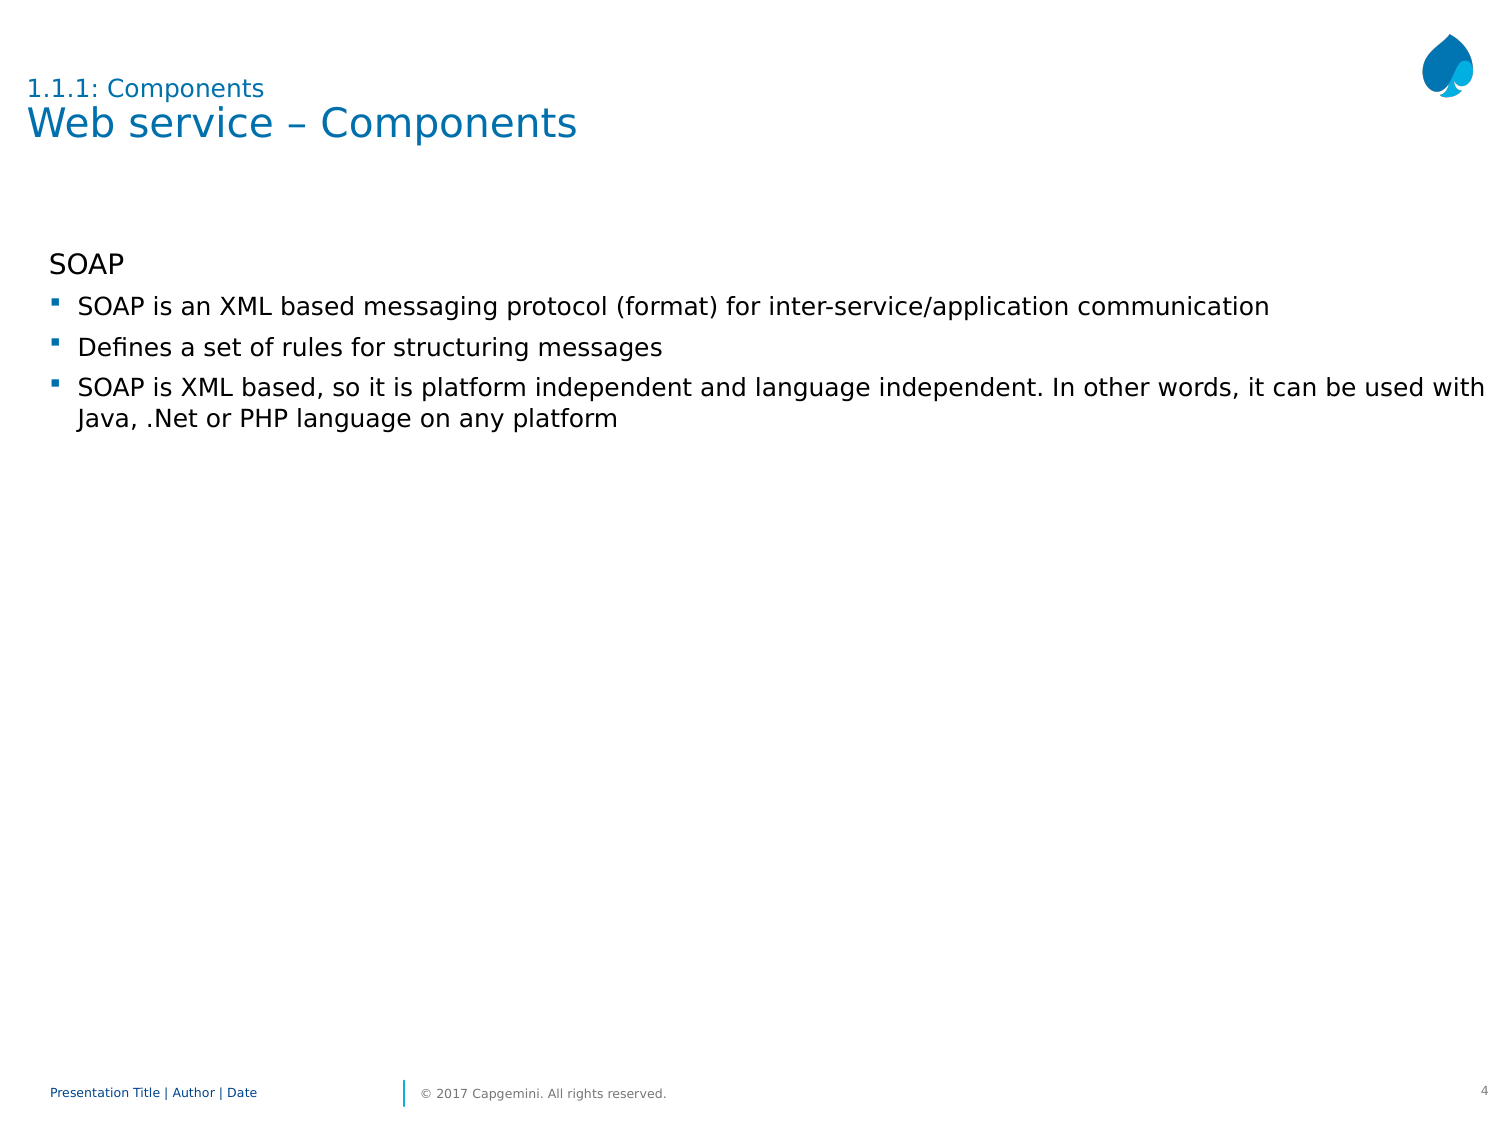

1.1.1: Components
Web service – Components
SOAP
SOAP is an XML based messaging protocol (format) for inter-service/application communication
Defines a set of rules for structuring messages
SOAP is XML based, so it is platform independent and language independent. In other words, it can be used with Java, .Net or PHP language on any platform